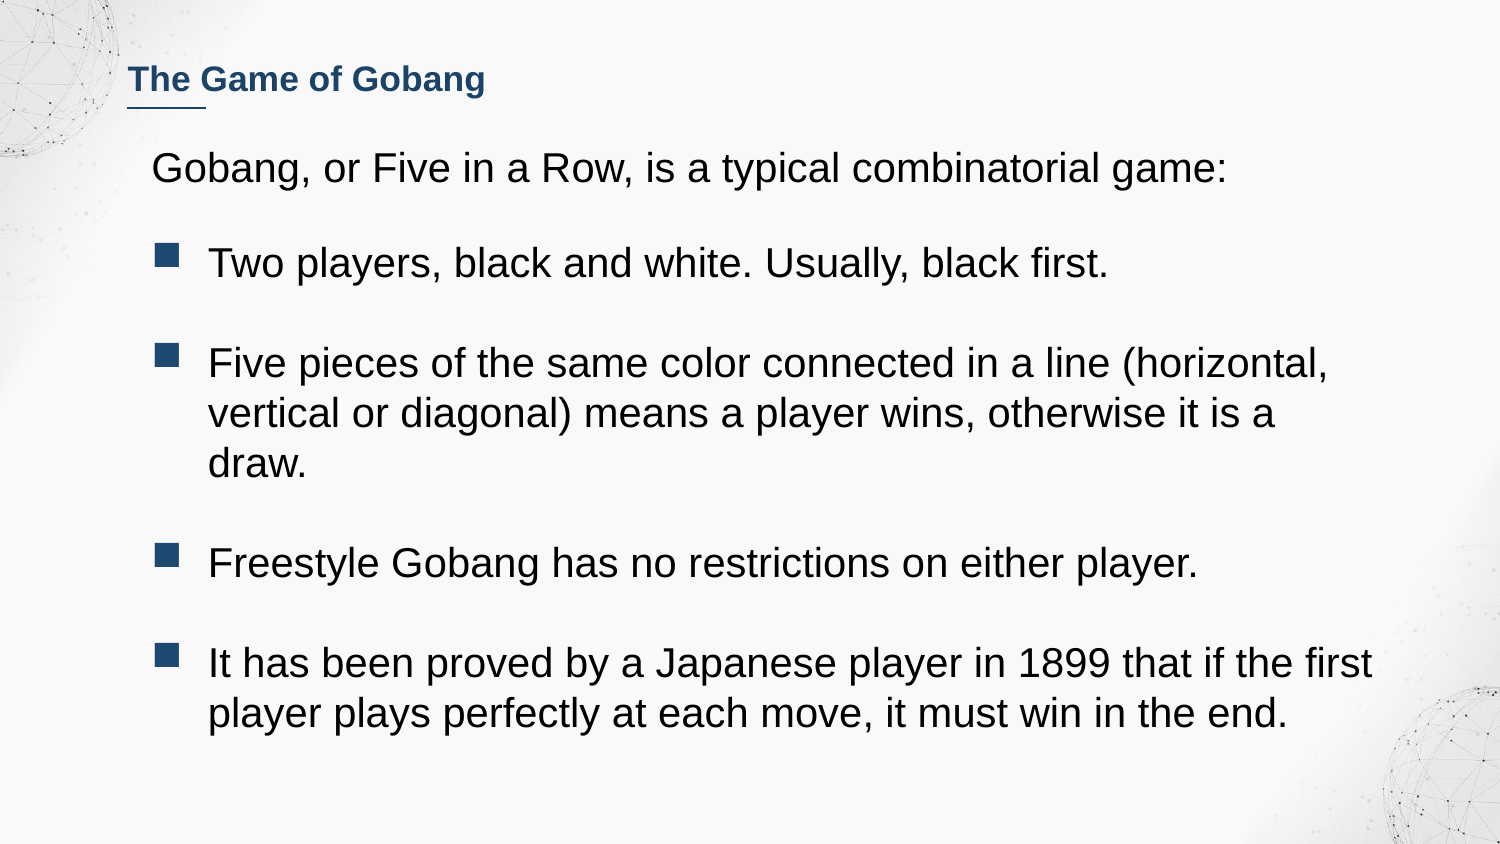

The Game of Gobang
Gobang, or Five in a Row, is a typical combinatorial game:
Two players, black and white. Usually, black first.

Five pieces of the same color connected in a line (horizontal, vertical or diagonal) means a player wins, otherwise it is a draw.

Freestyle Gobang has no restrictions on either player.

It has been proved by a Japanese player in 1899 that if the first player plays perfectly at each move, it must win in the end.